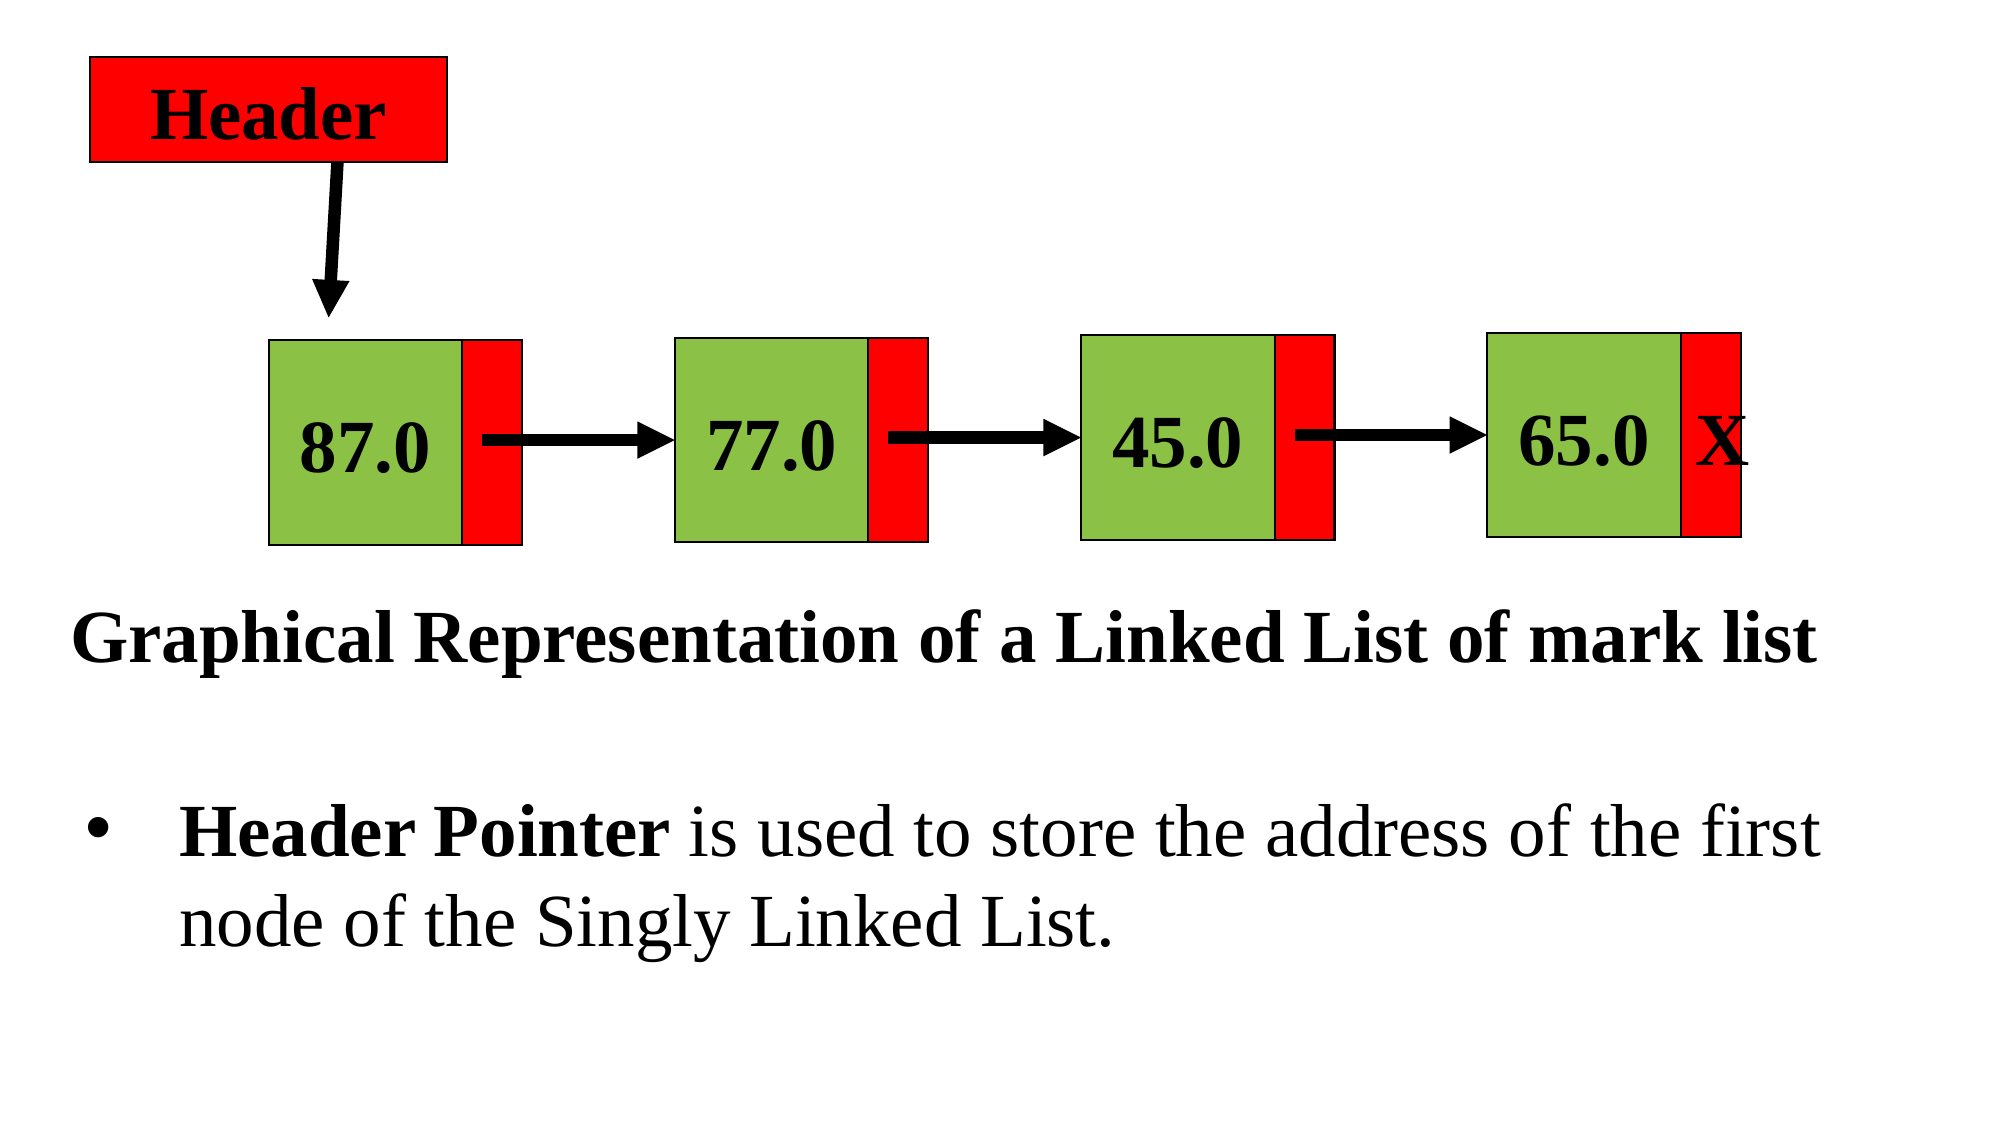

Header
65.0
X
45.0

77.0

87.0

Graphical Representation of a Linked List of mark list
Header Pointer is used to store the address of the first node of the Singly Linked List.